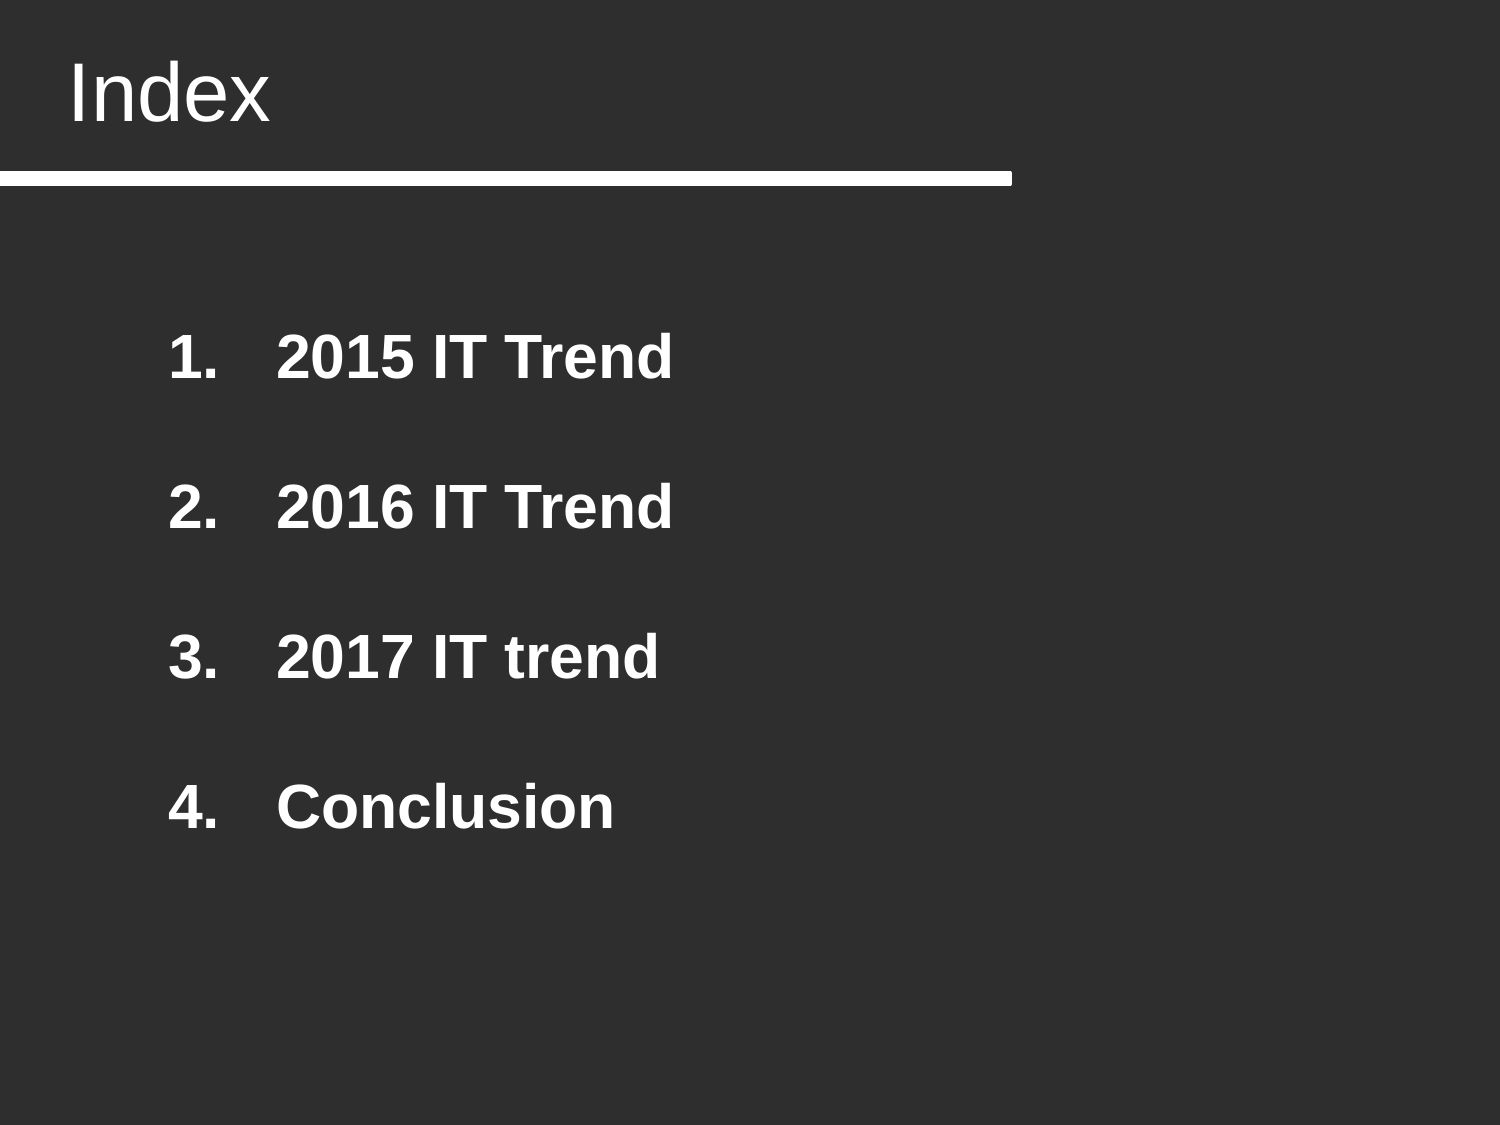

Index

   2015 IT Trend

   2016 IT Trend

   2017 IT trend

   Conclusion